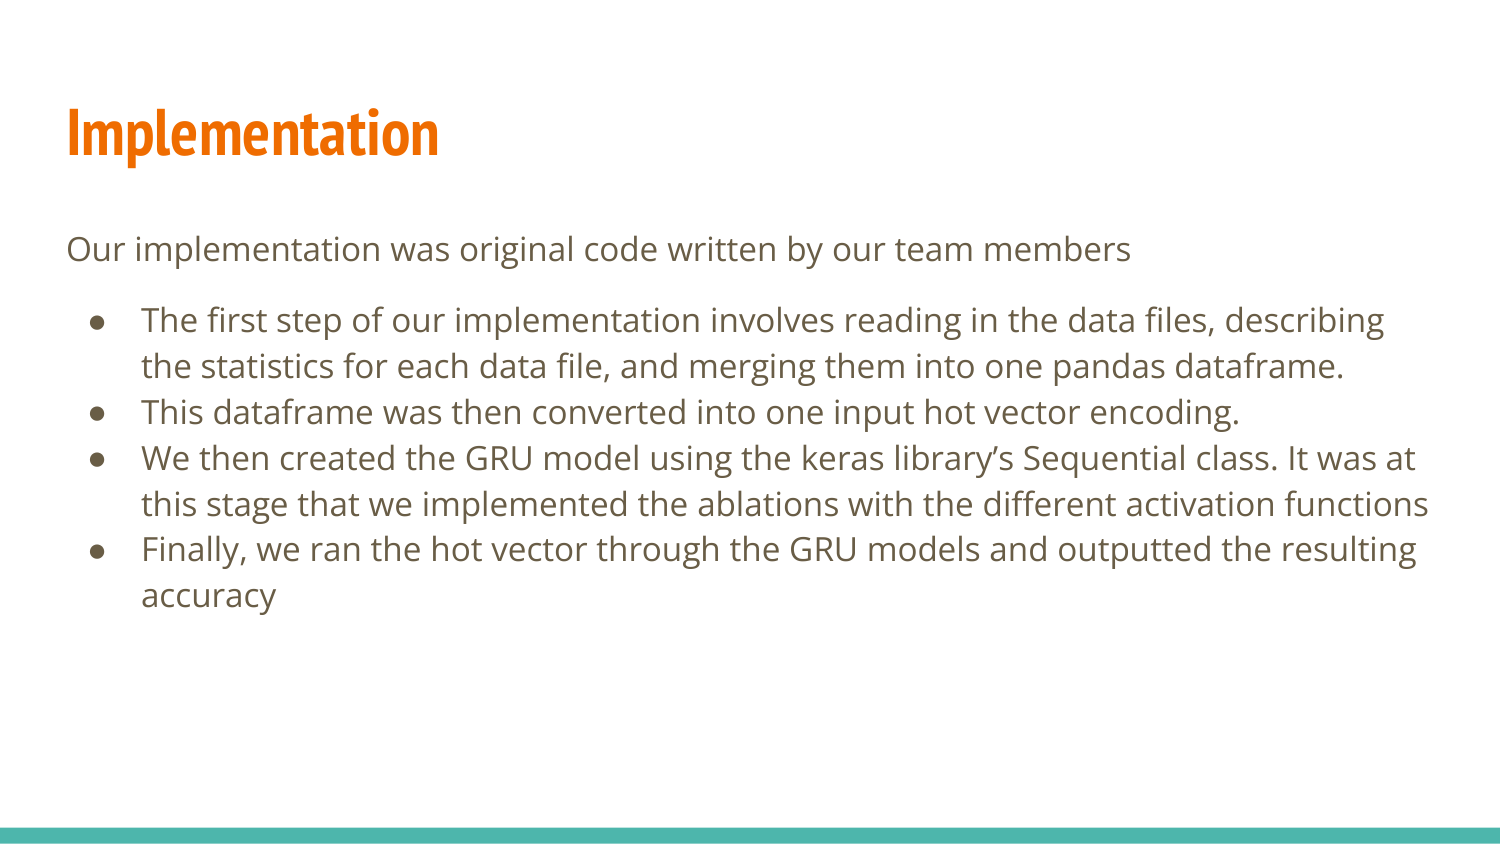

# Implementation
Our implementation was original code written by our team members
The first step of our implementation involves reading in the data files, describing the statistics for each data file, and merging them into one pandas dataframe.
This dataframe was then converted into one input hot vector encoding.
We then created the GRU model using the keras library’s Sequential class. It was at this stage that we implemented the ablations with the different activation functions
Finally, we ran the hot vector through the GRU models and outputted the resulting accuracy